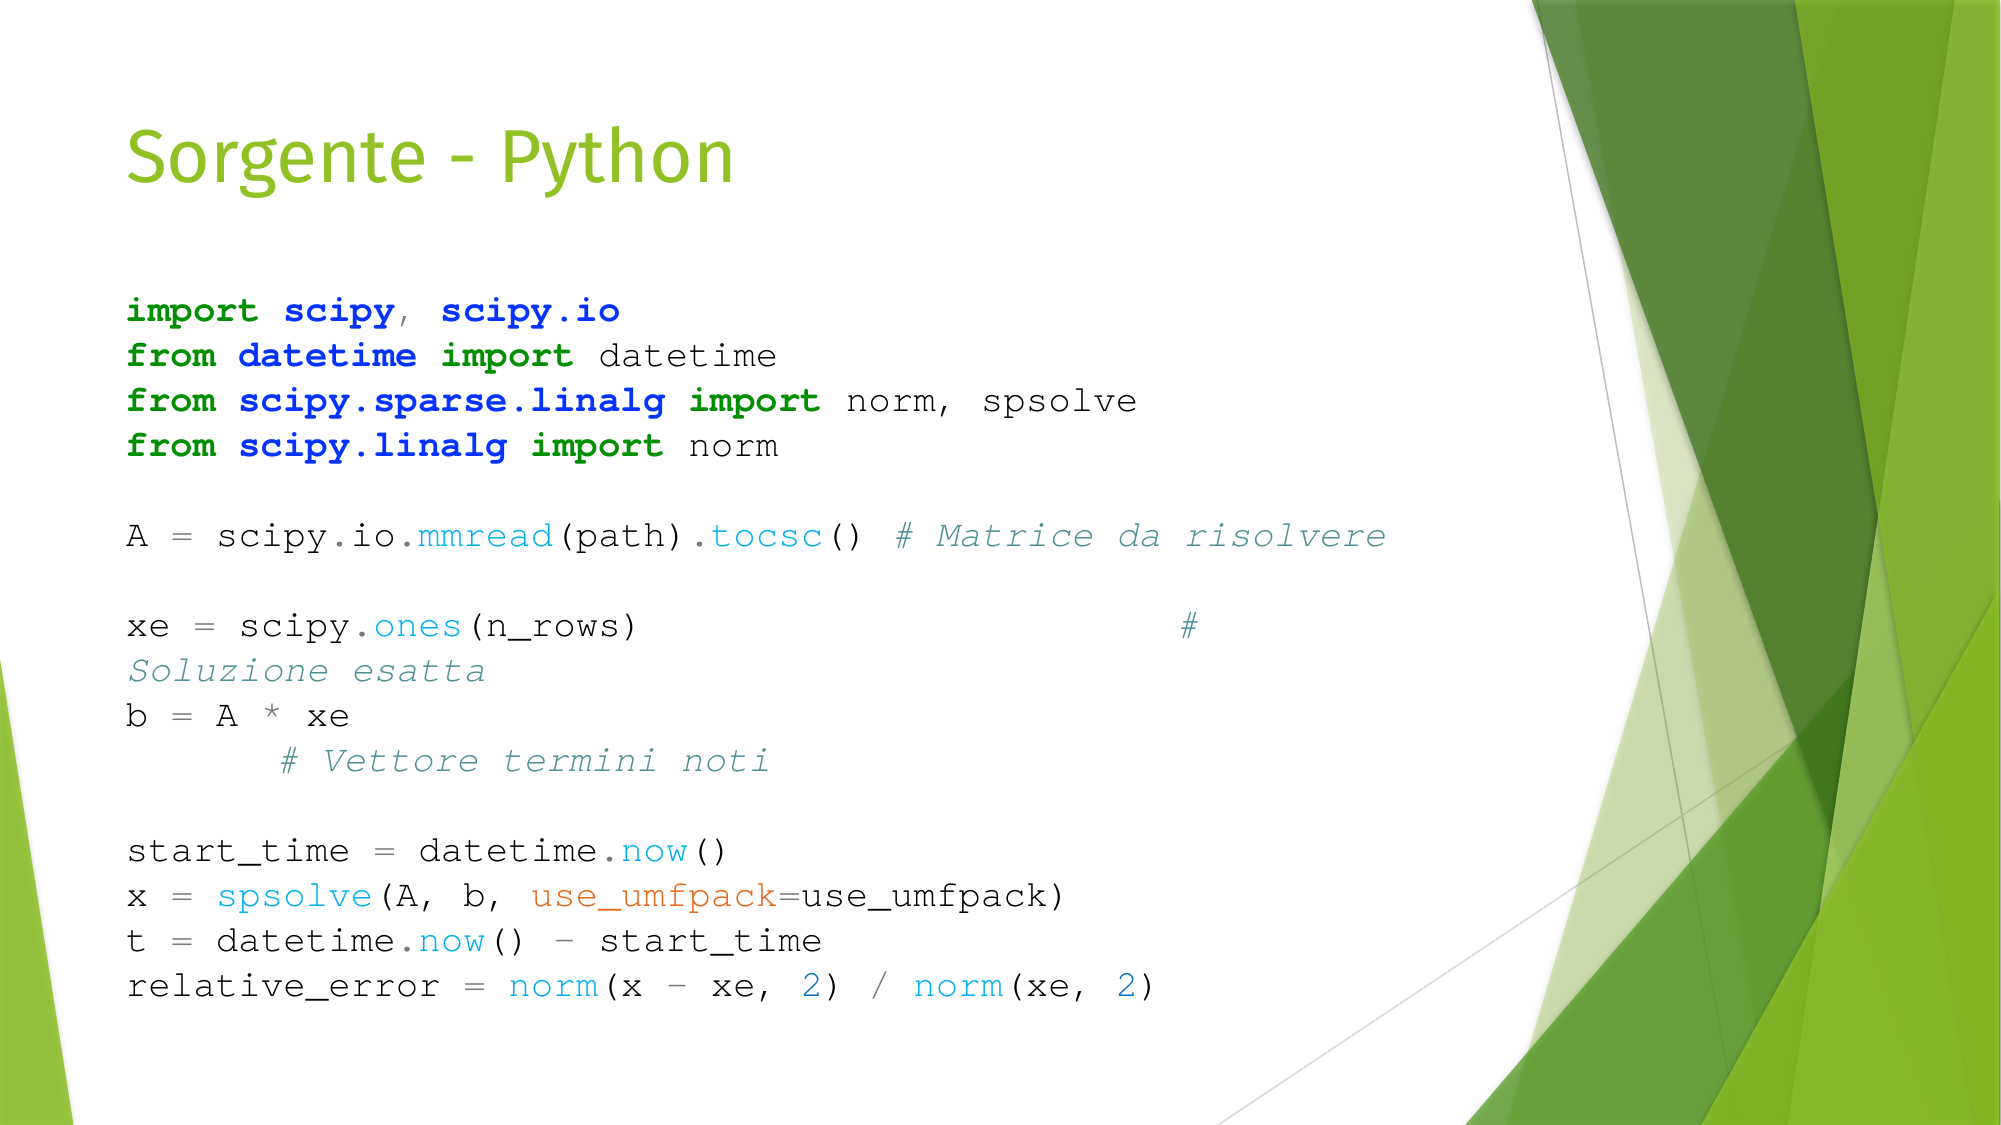

# Sorgente - Python
import scipy, scipy.io
from datetime import datetime
from scipy.sparse.linalg import norm, spsolve
from scipy.linalg import norm

A = scipy.io.mmread(path).tocsc() # Matrice da risolvere

xe = scipy.ones(n_rows)				# Soluzione esatta
b = A * xe								# Vettore termini noti

start_time = datetime.now()
x = spsolve(A, b, use_umfpack=use_umfpack)
t = datetime.now() - start_time
relative_error = norm(x - xe, 2) / norm(xe, 2)